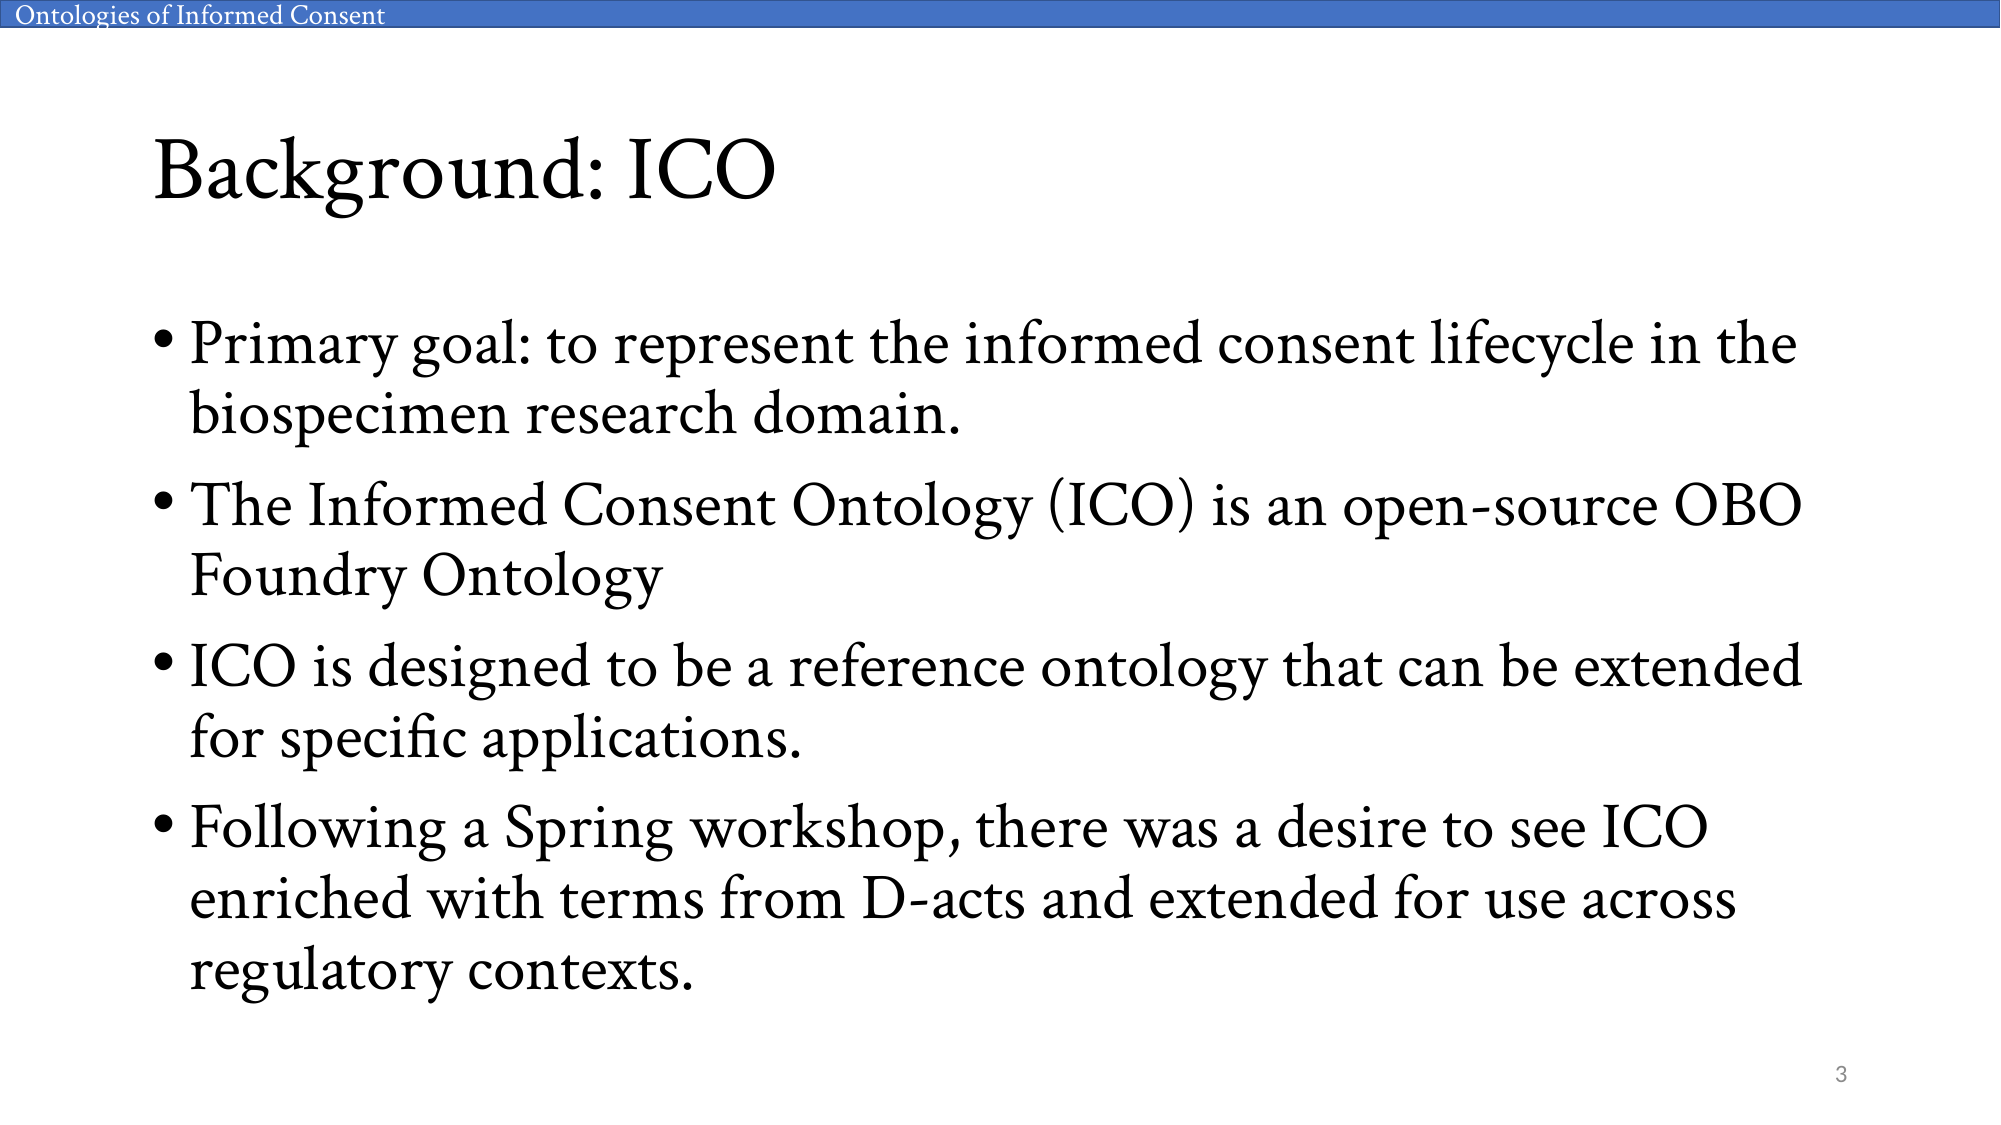

Ontologies of Informed Consent
# Background: ICO
Primary goal: to represent the informed consent lifecycle in the biospecimen research domain.
The Informed Consent Ontology (ICO) is an open-source OBO Foundry Ontology
ICO is designed to be a reference ontology that can be extended for specific applications.
Following a Spring workshop, there was a desire to see ICO enriched with terms from D-acts and extended for use across regulatory contexts.
3